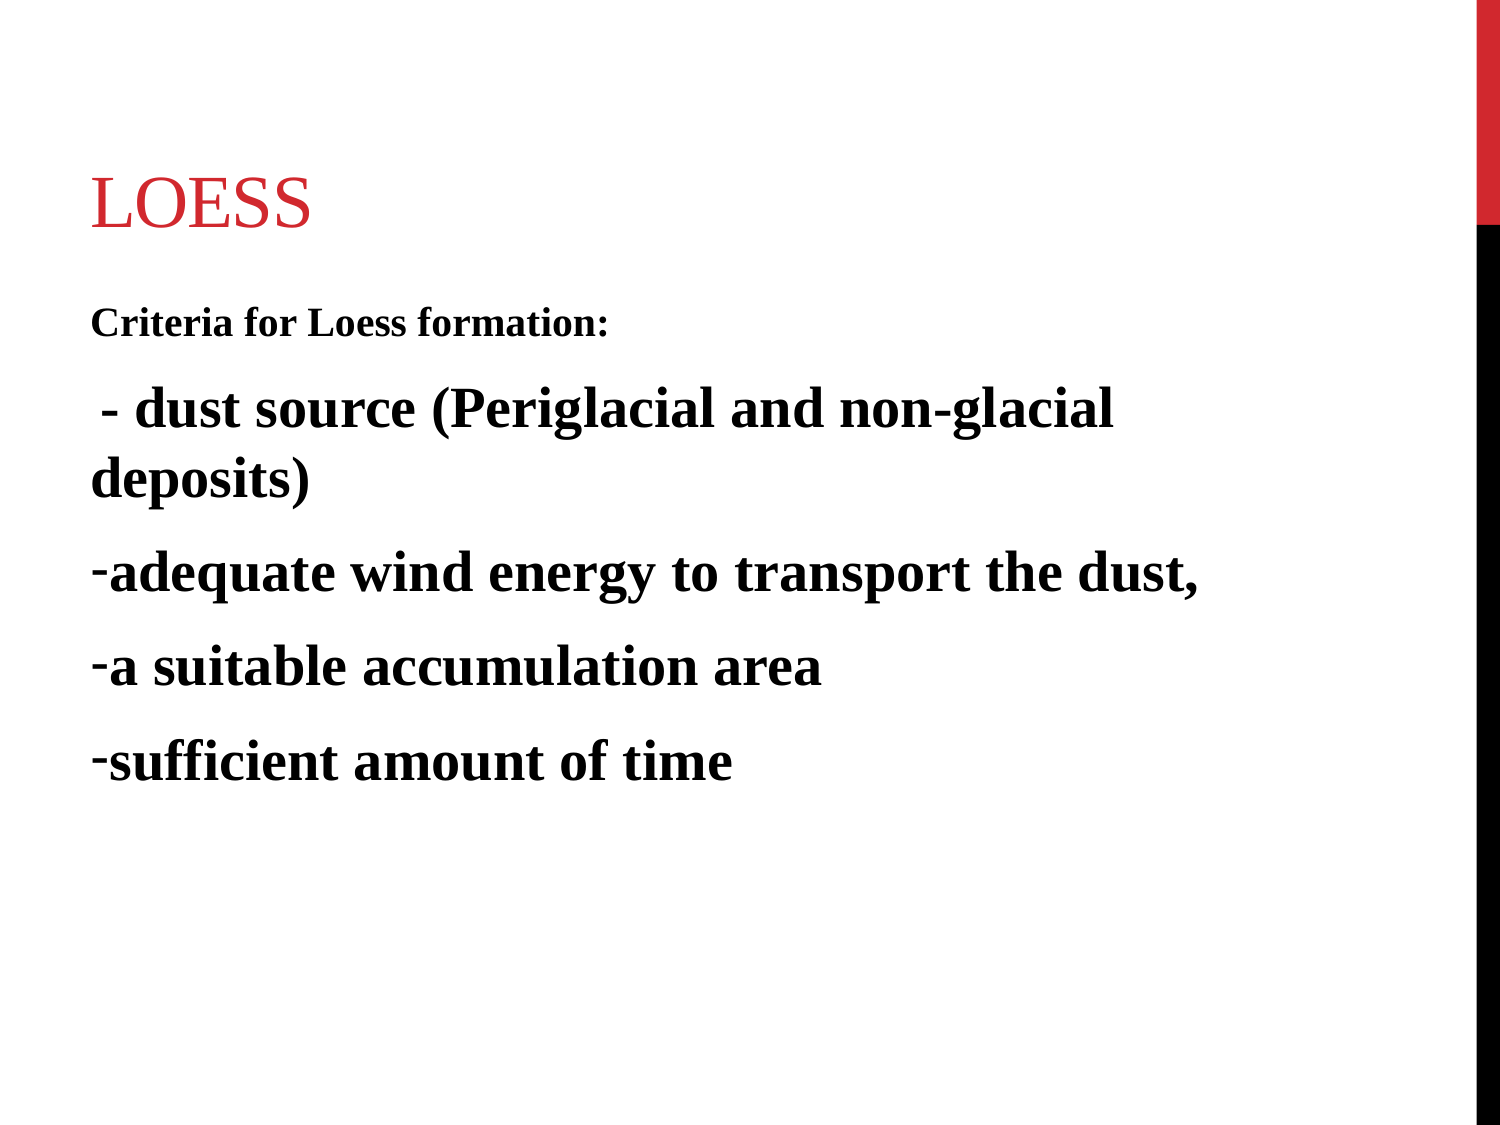

# Loess
Criteria for Loess formation:
 - dust source (Periglacial and non-glacial deposits)
adequate wind energy to transport the dust,
a suitable accumulation area
sufficient amount of time